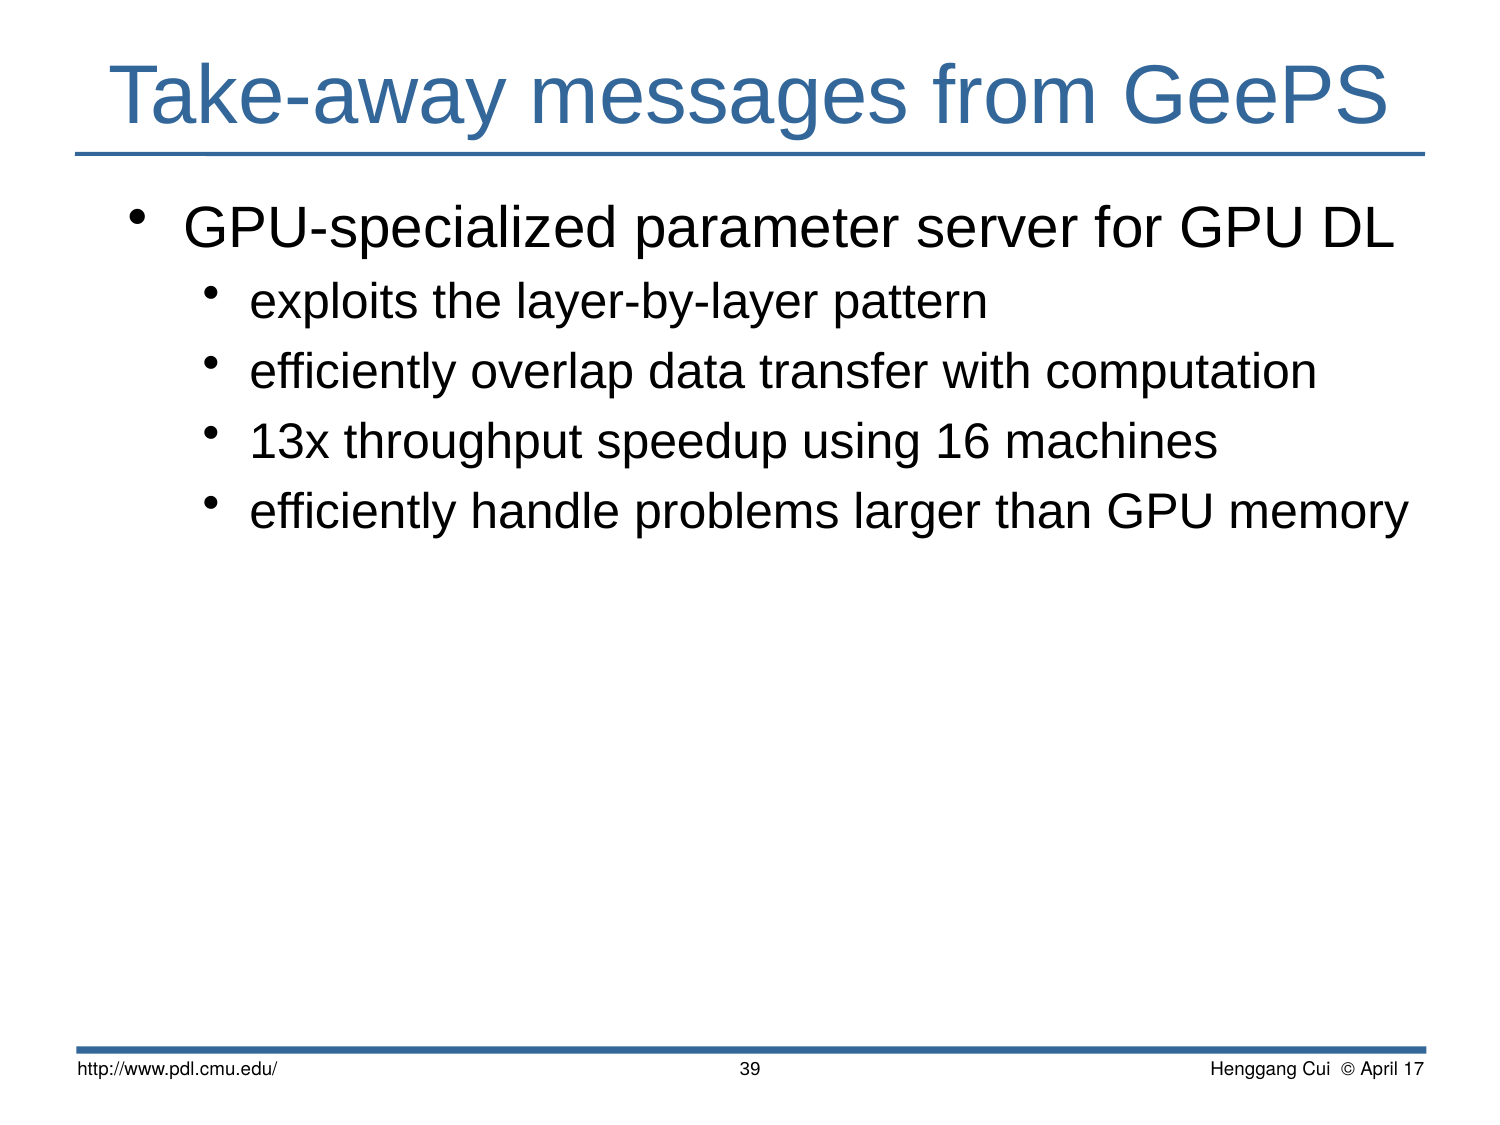

# Take-away messages from GeePS
GPU-specialized parameter server for GPU DL
exploits the layer-by-layer pattern
efficiently overlap data transfer with computation
13x throughput speedup using 16 machines
efficiently handle problems larger than GPU memory

http://www.pdl.cmu.edu/
   Henggang Cui  © April 17
39